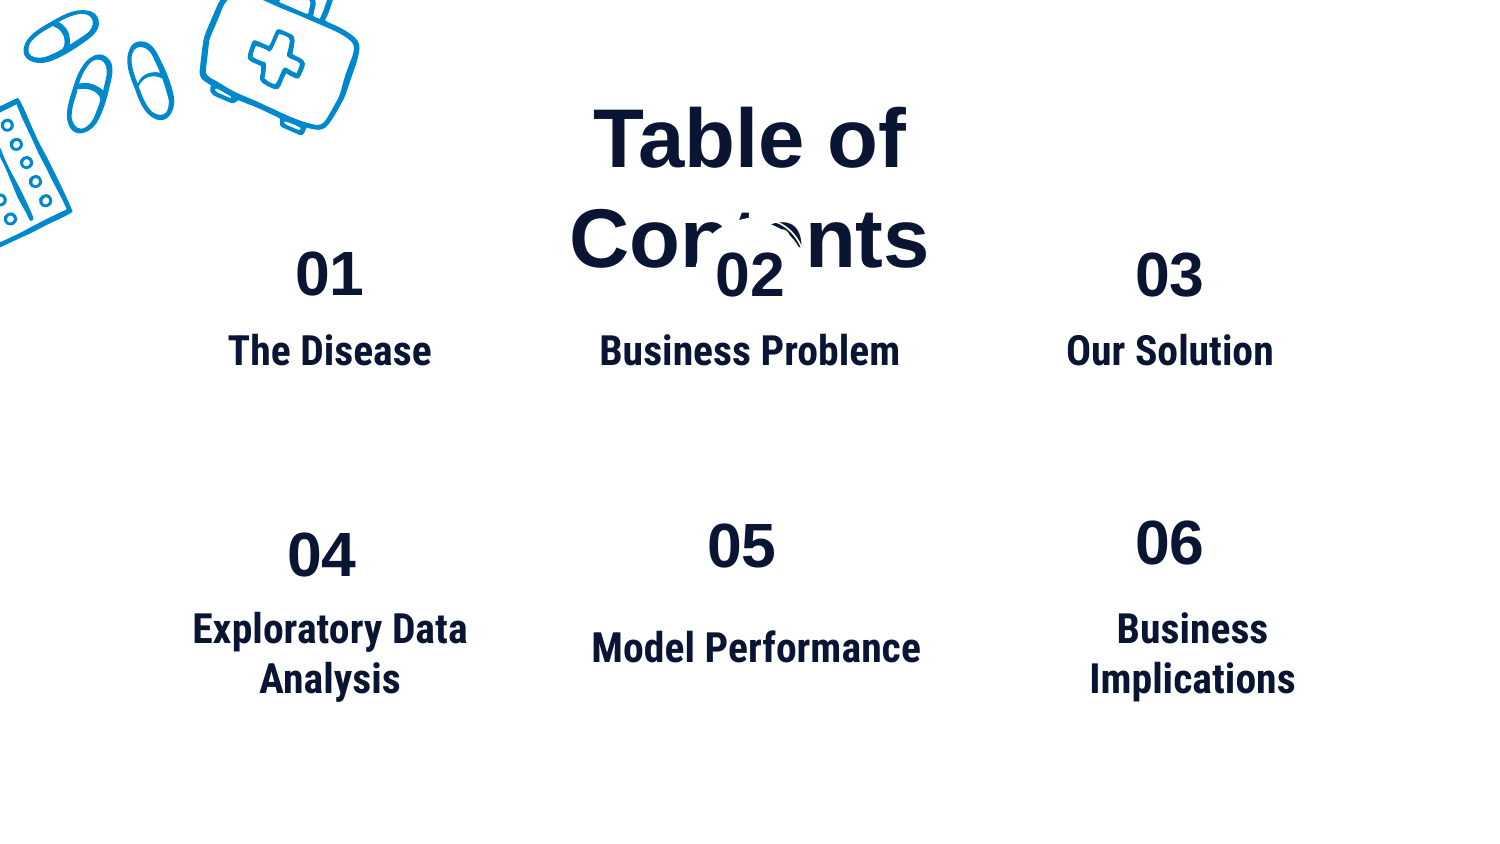

Table of Contents

# 01
02
03
The Disease
Business Problem
Our Solution

06

05
04
Exploratory Data Analysis
Model Performance
Business Implications